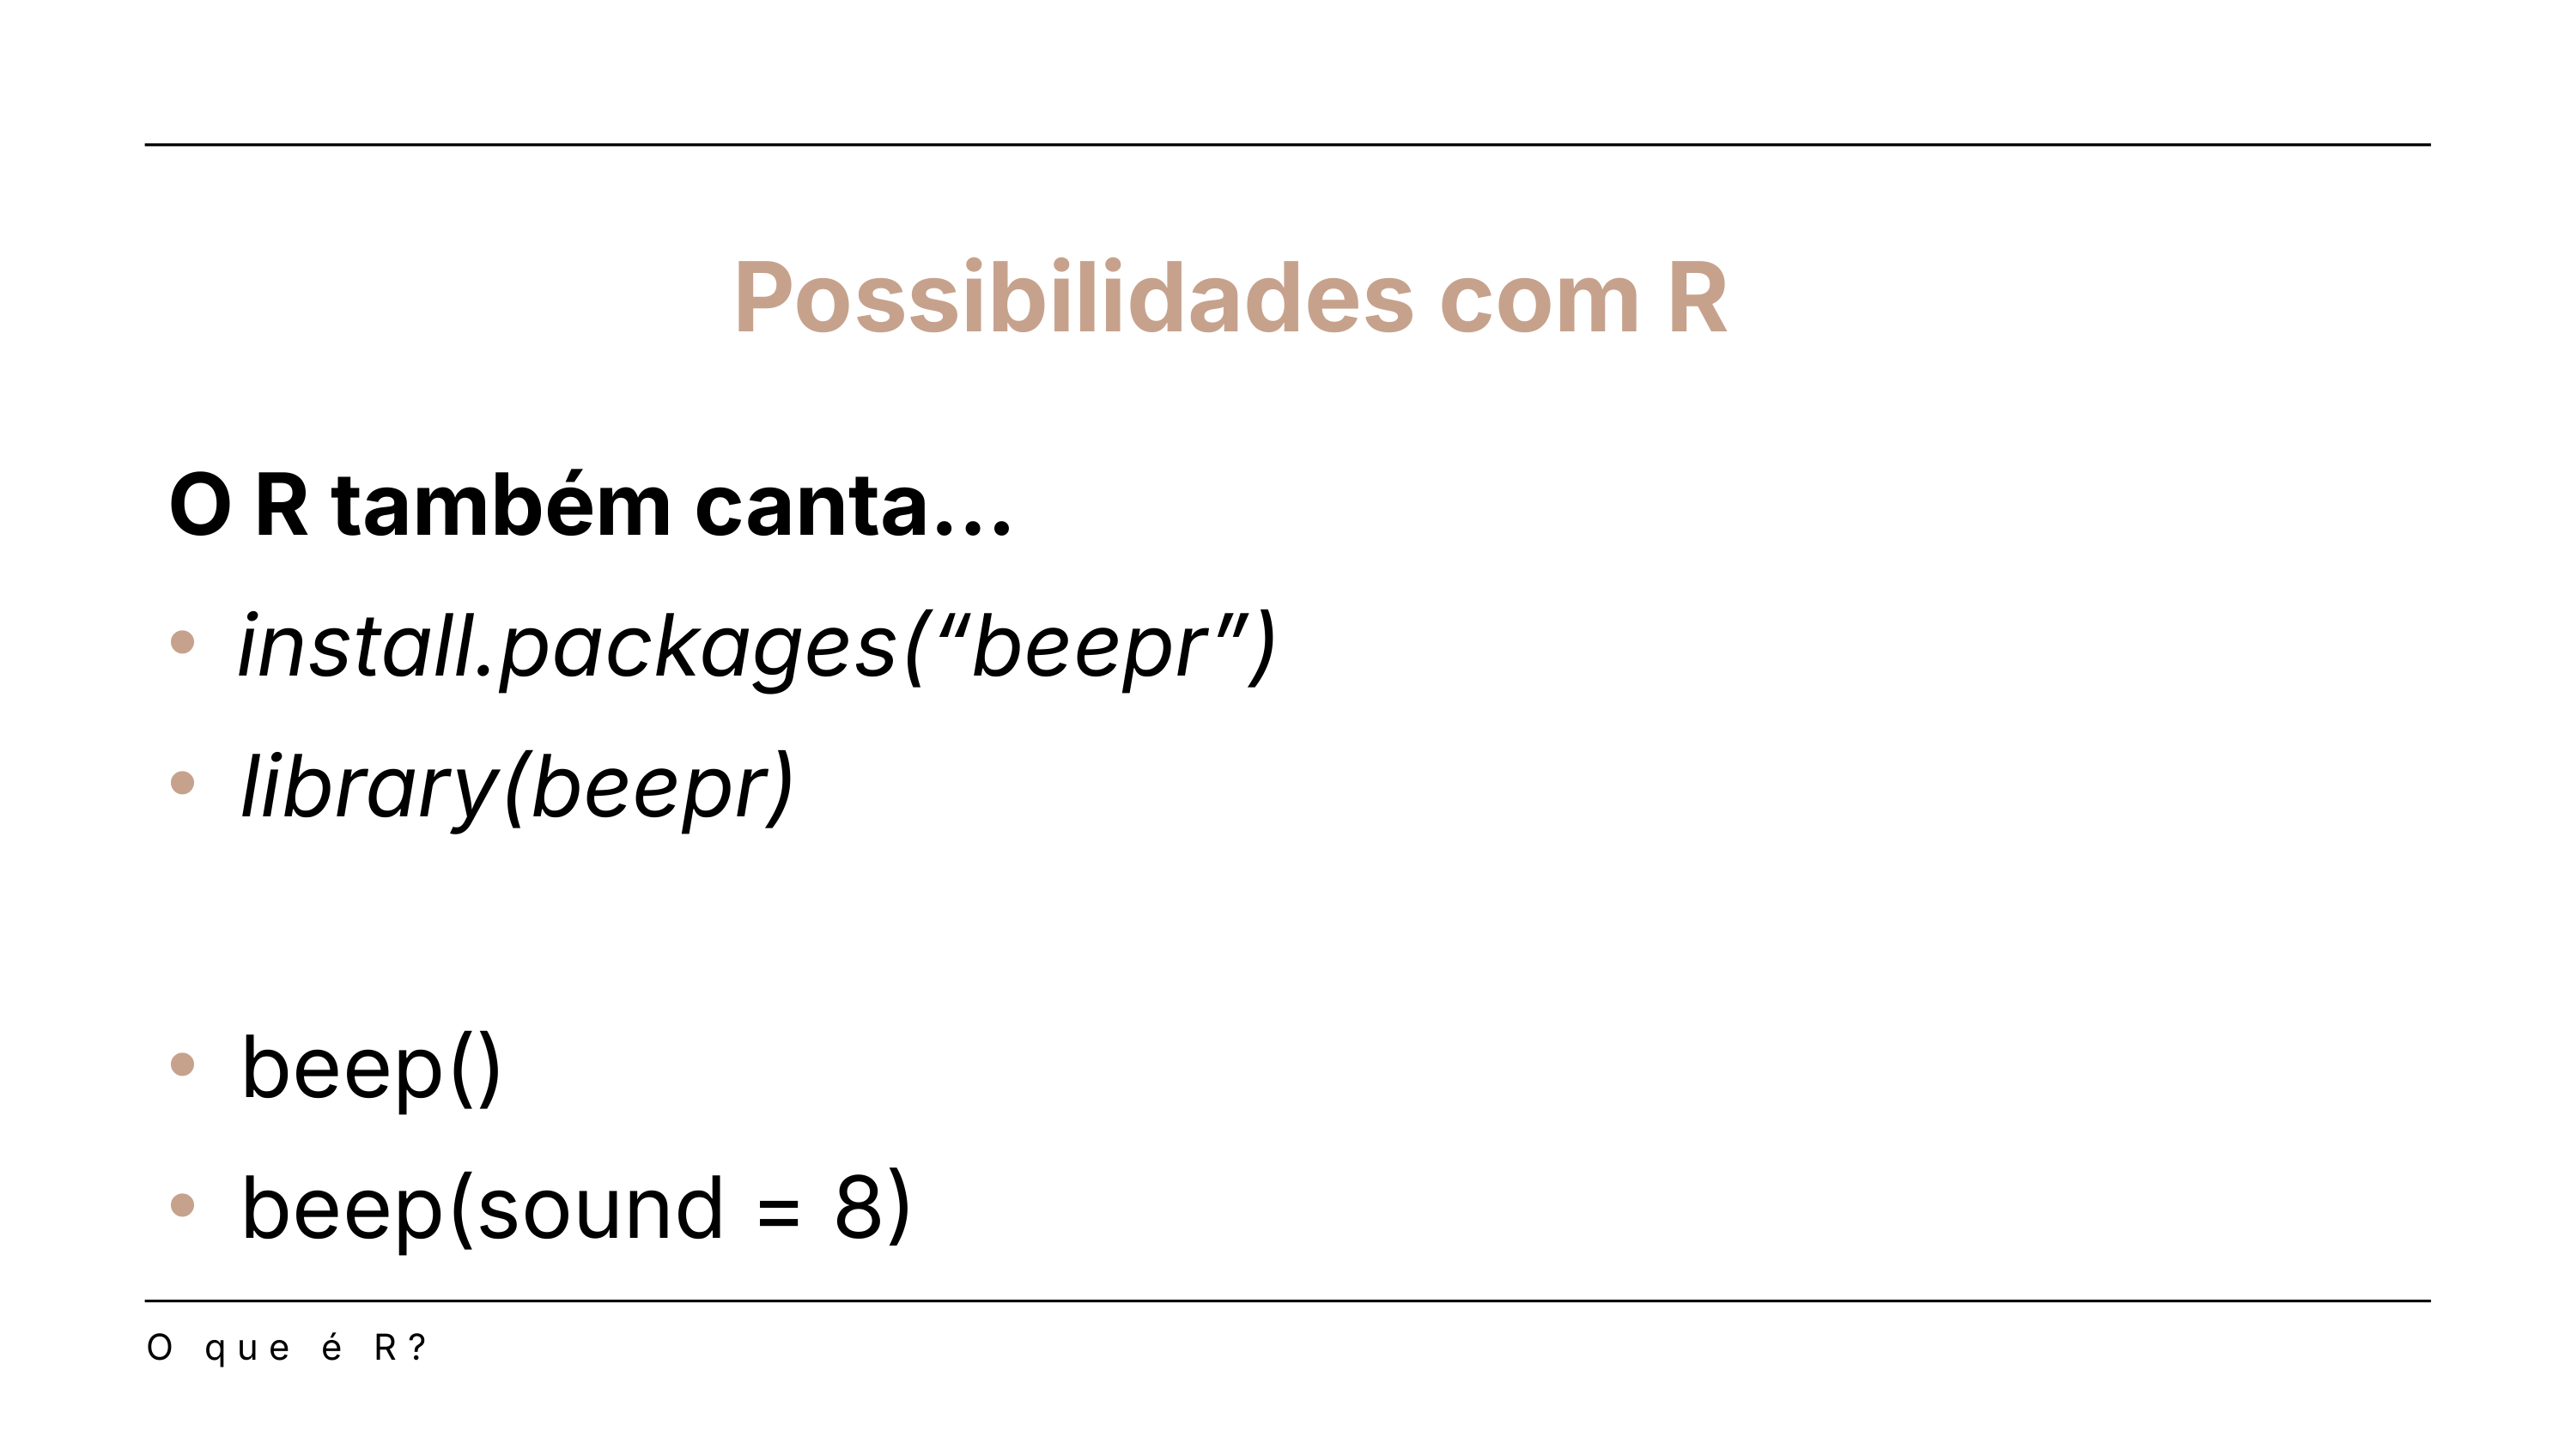

# Possibilidades com R

O R também canta…
 install.packages(“beepr”)
 library(beepr)

 beep()
 beep(sound = 8)

O que é R?